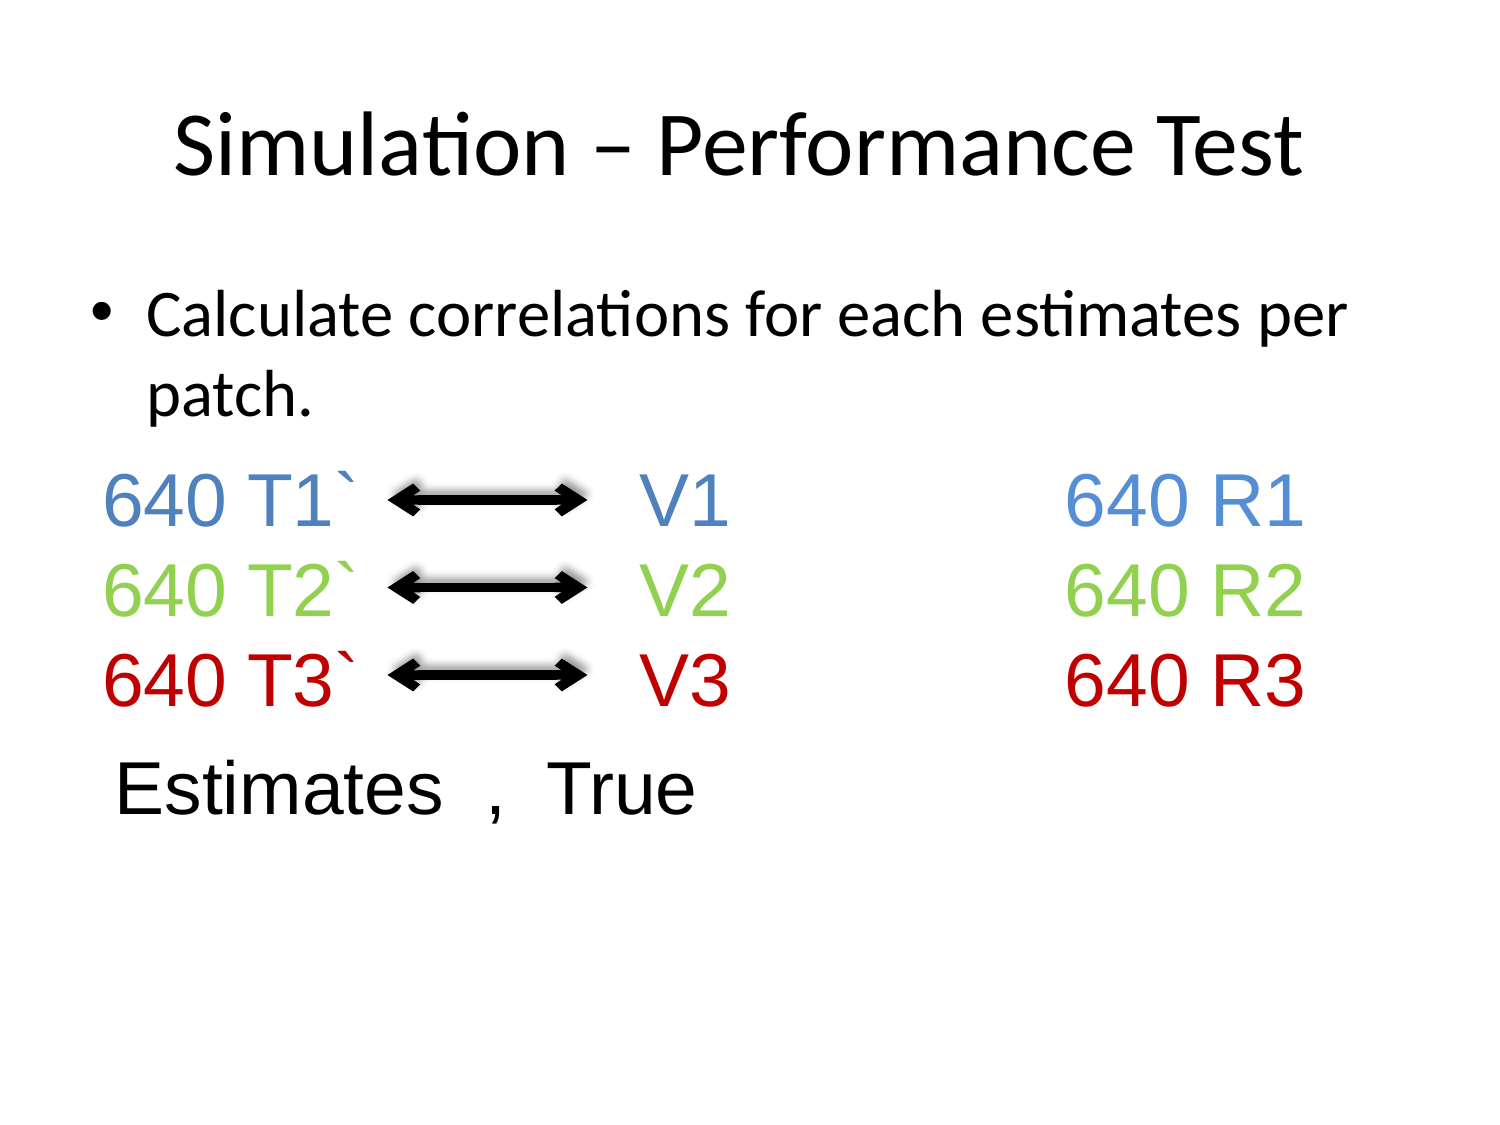

# Simulation – Performance Test
Calculate correlations for each estimates per patch.

640 T1`
640 T2`
640 T3`
V1
V2
V3
640 R1
640 R2
640 R3
Estimates  ,  True